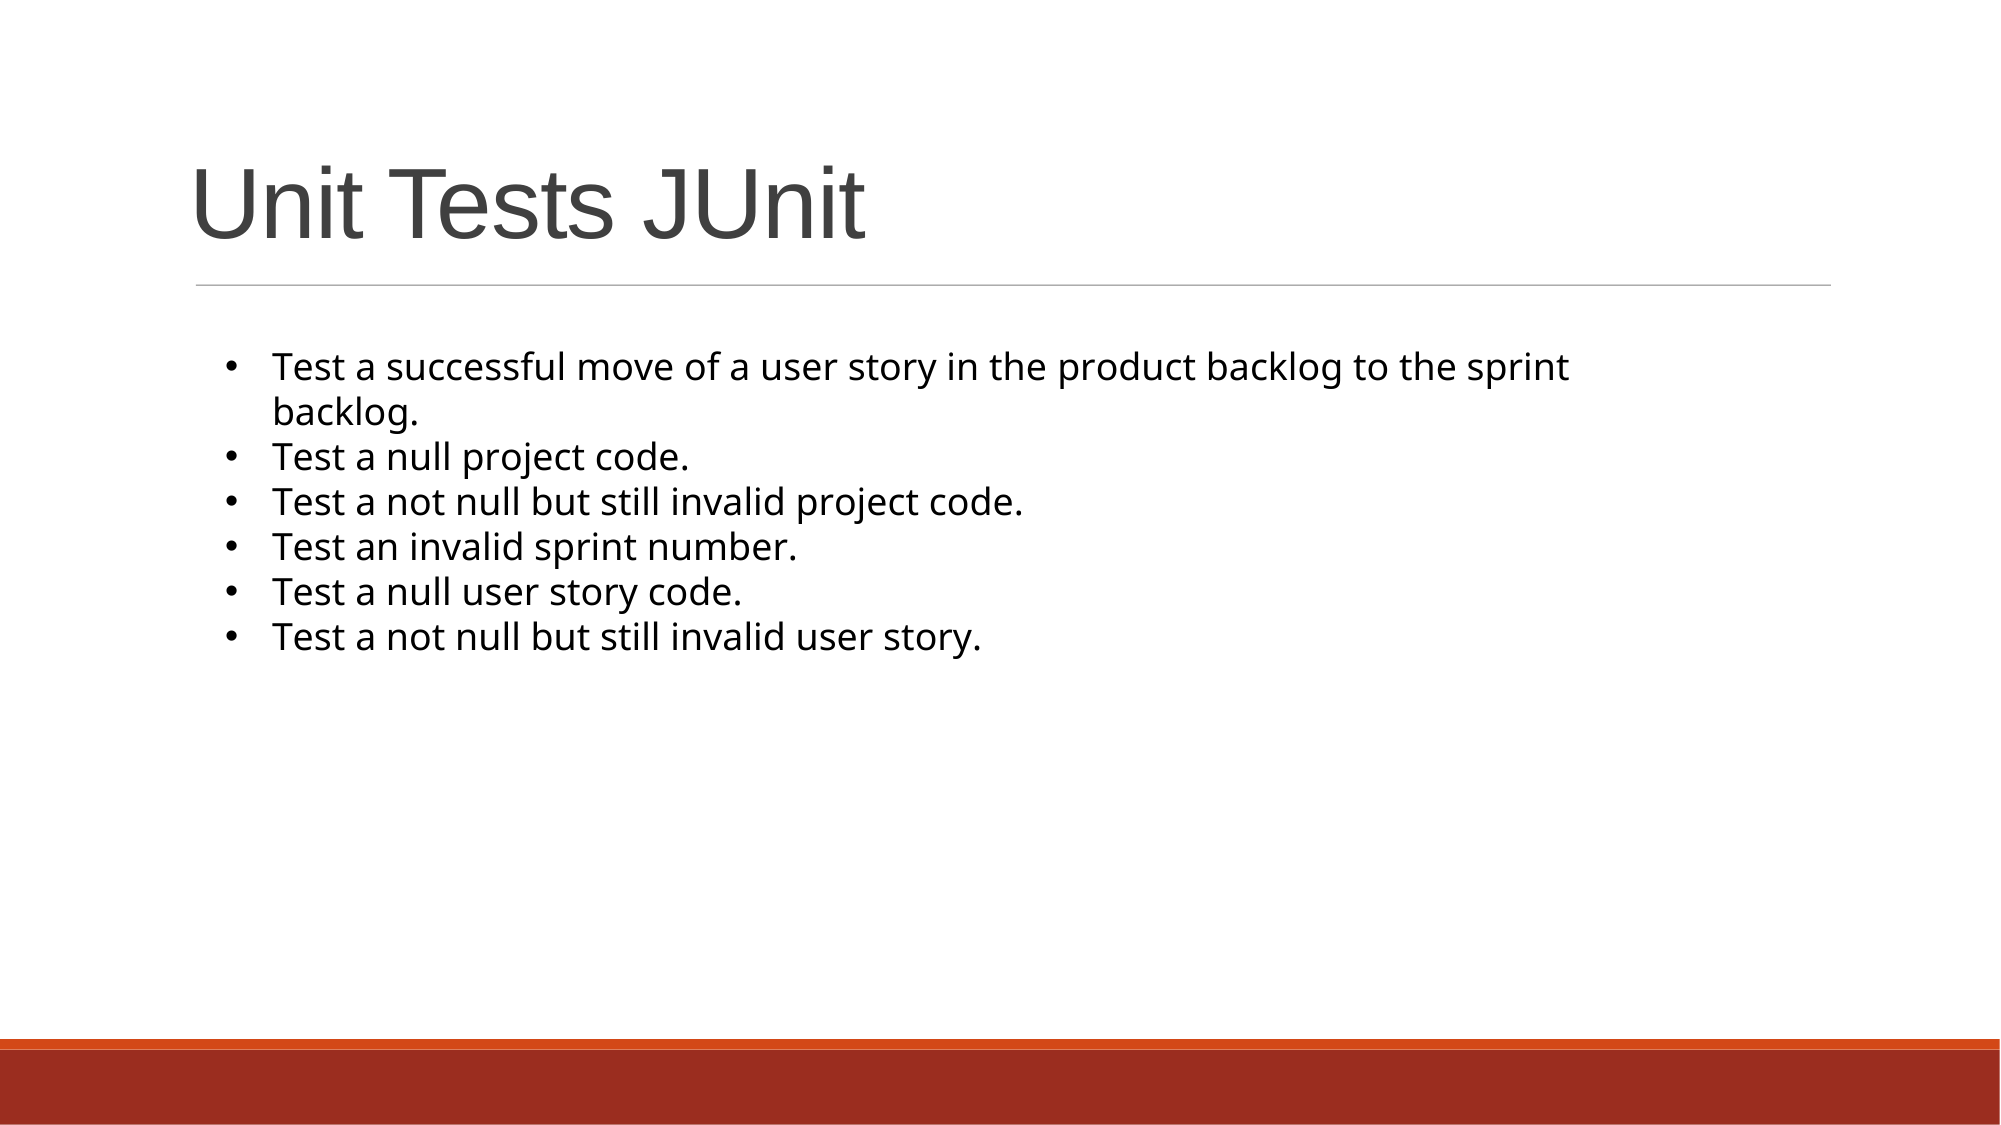

Unit Tests JUnit
Test a successful move of a user story in the product backlog to the sprint backlog.
Test a null project code.
Test a not null but still invalid project code.
Test an invalid sprint number.
Test a null user story code.
Test a not null but still invalid user story.